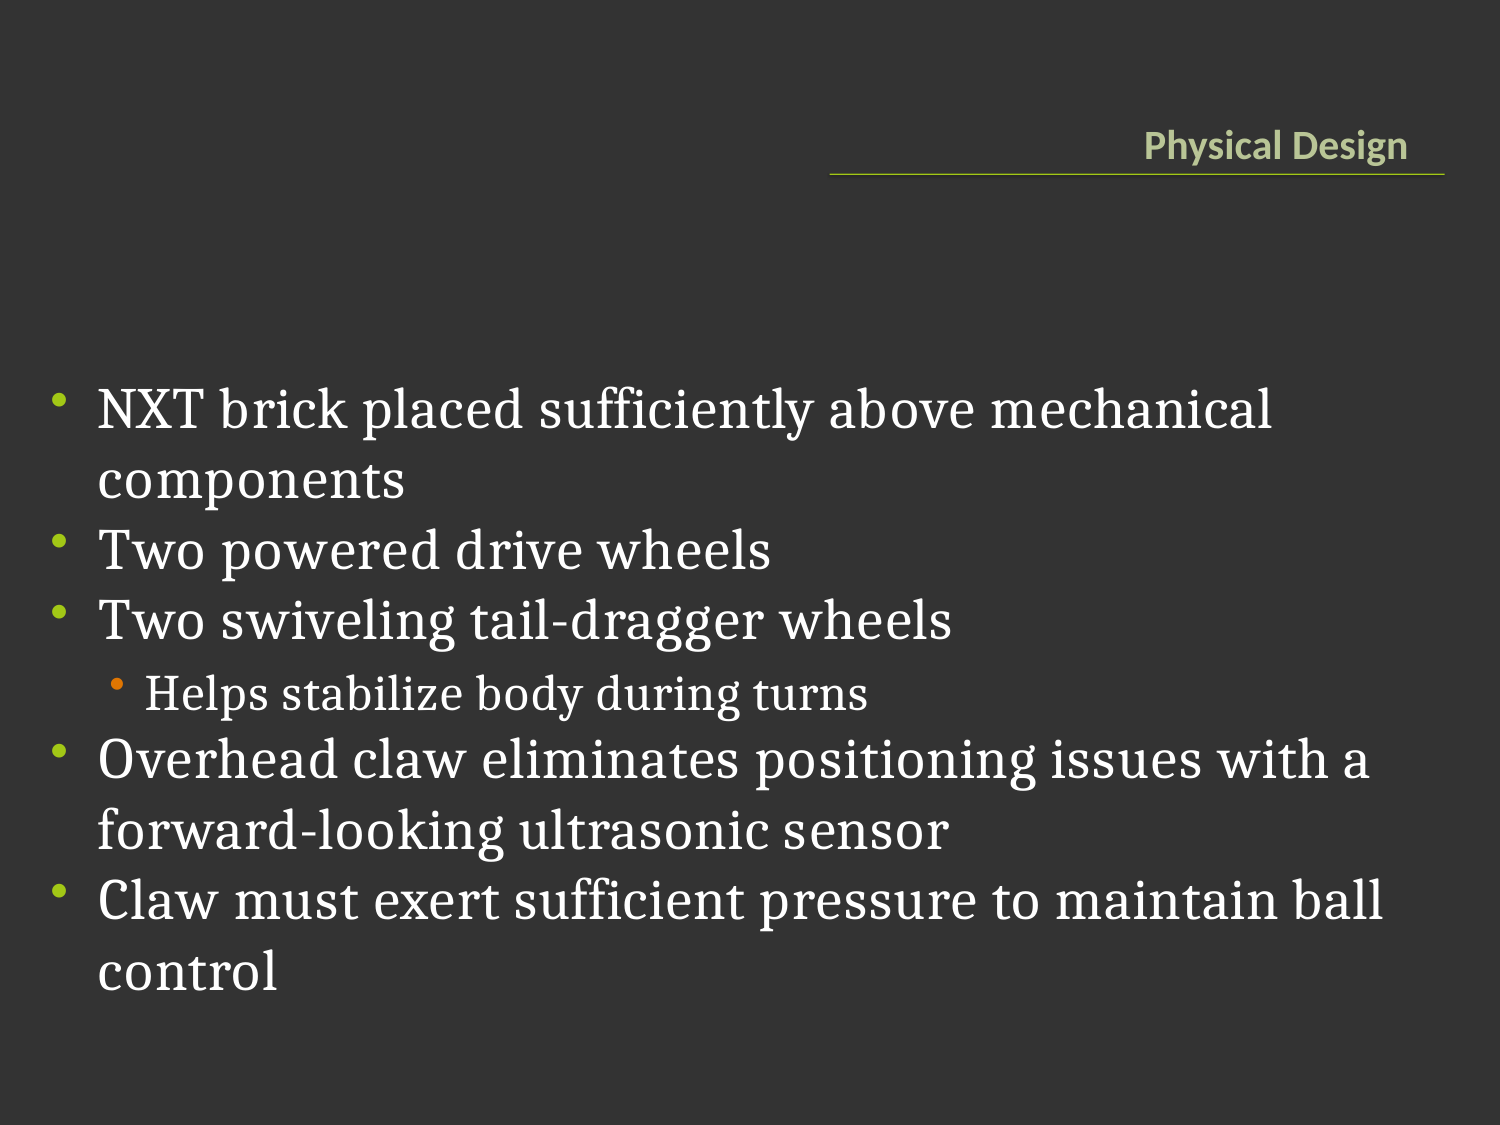

# Physical Design

NXT brick placed sufficiently above mechanical components
Two powered drive wheels
Two swiveling tail-dragger wheels
Helps stabilize body during turns
Overhead claw eliminates positioning issues with a forward-looking ultrasonic sensor
Claw must exert sufficient pressure to maintain ball control